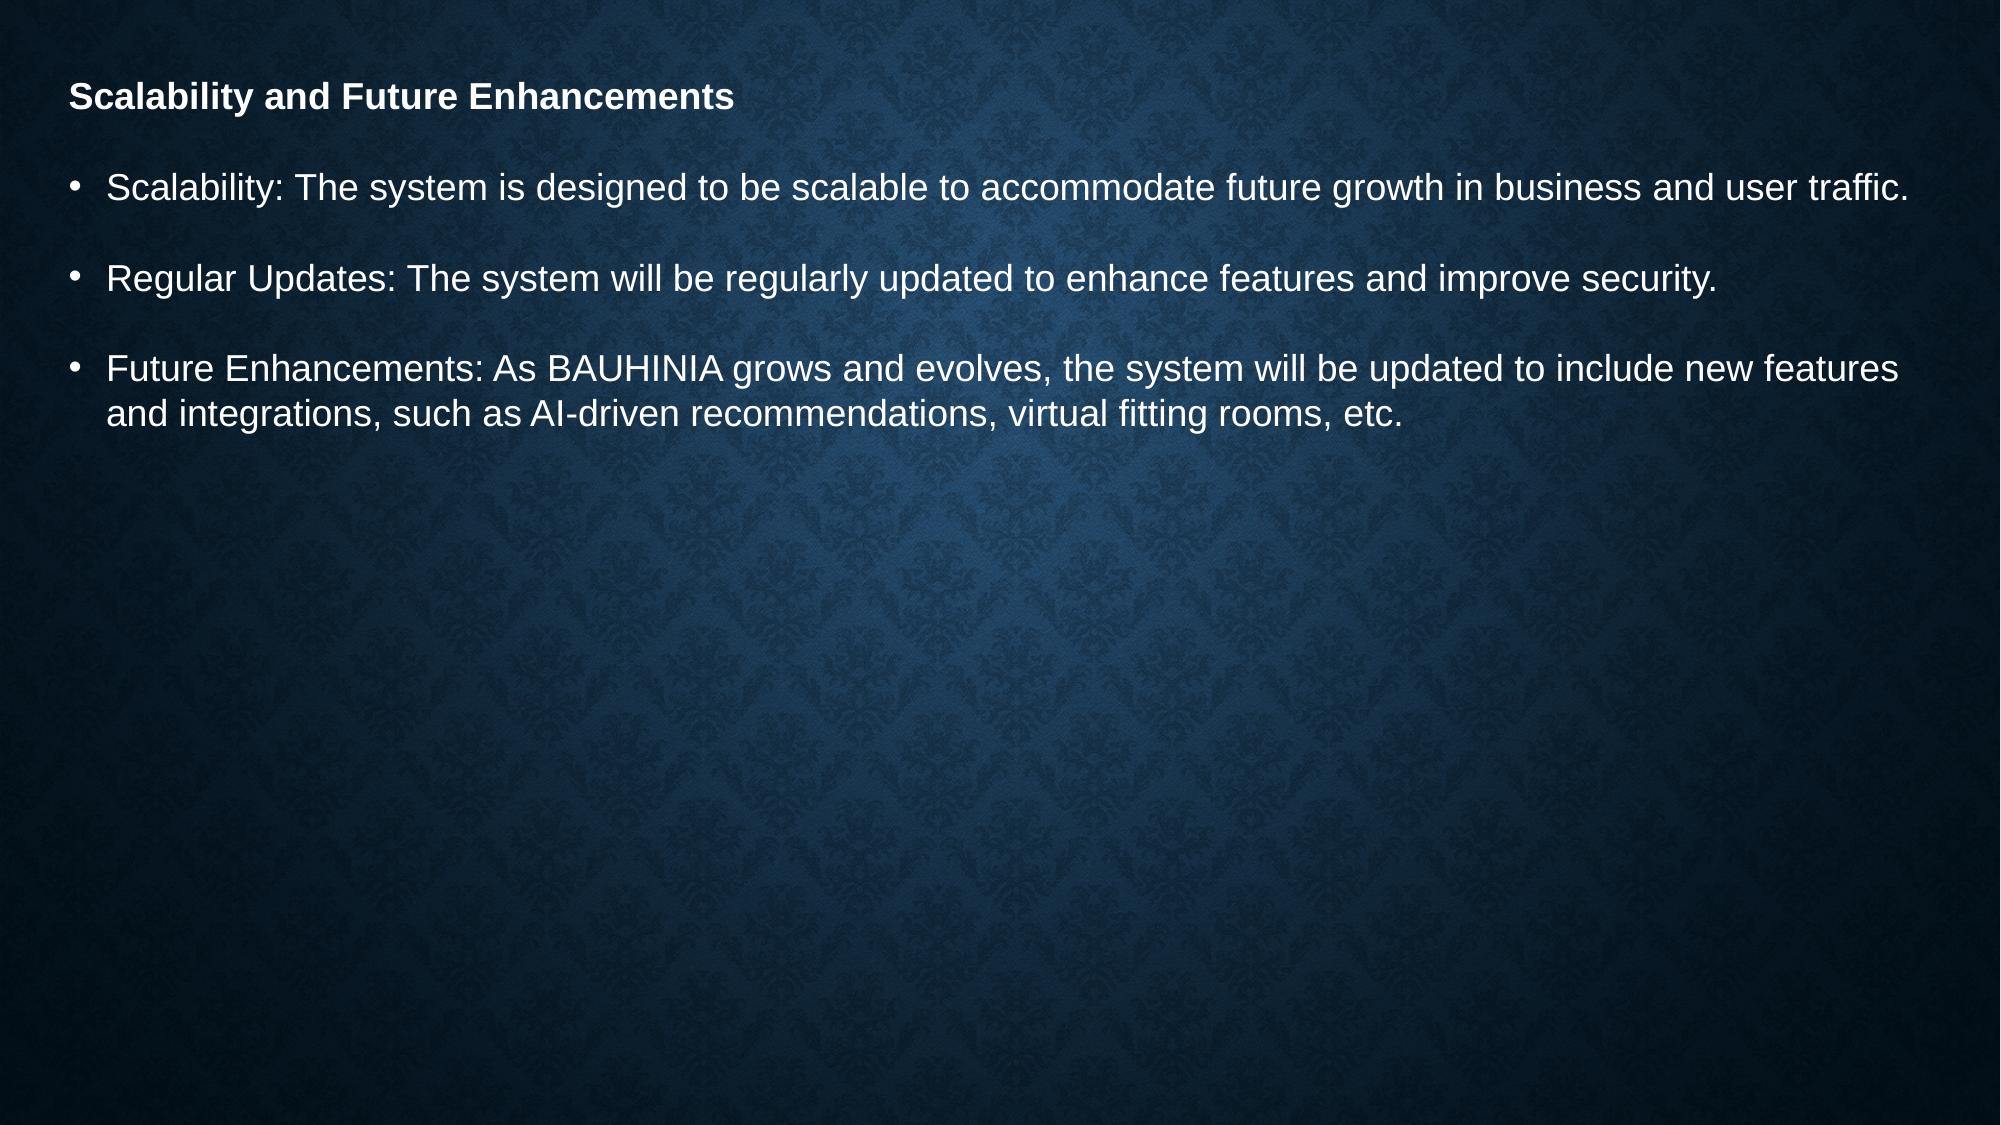

Scalability and Future Enhancements
Scalability: The system is designed to be scalable to accommodate future growth in business and user traffic.
Regular Updates: The system will be regularly updated to enhance features and improve security.
Future Enhancements: As BAUHINIA grows and evolves, the system will be updated to include new features and integrations, such as AI-driven recommendations, virtual fitting rooms, etc.